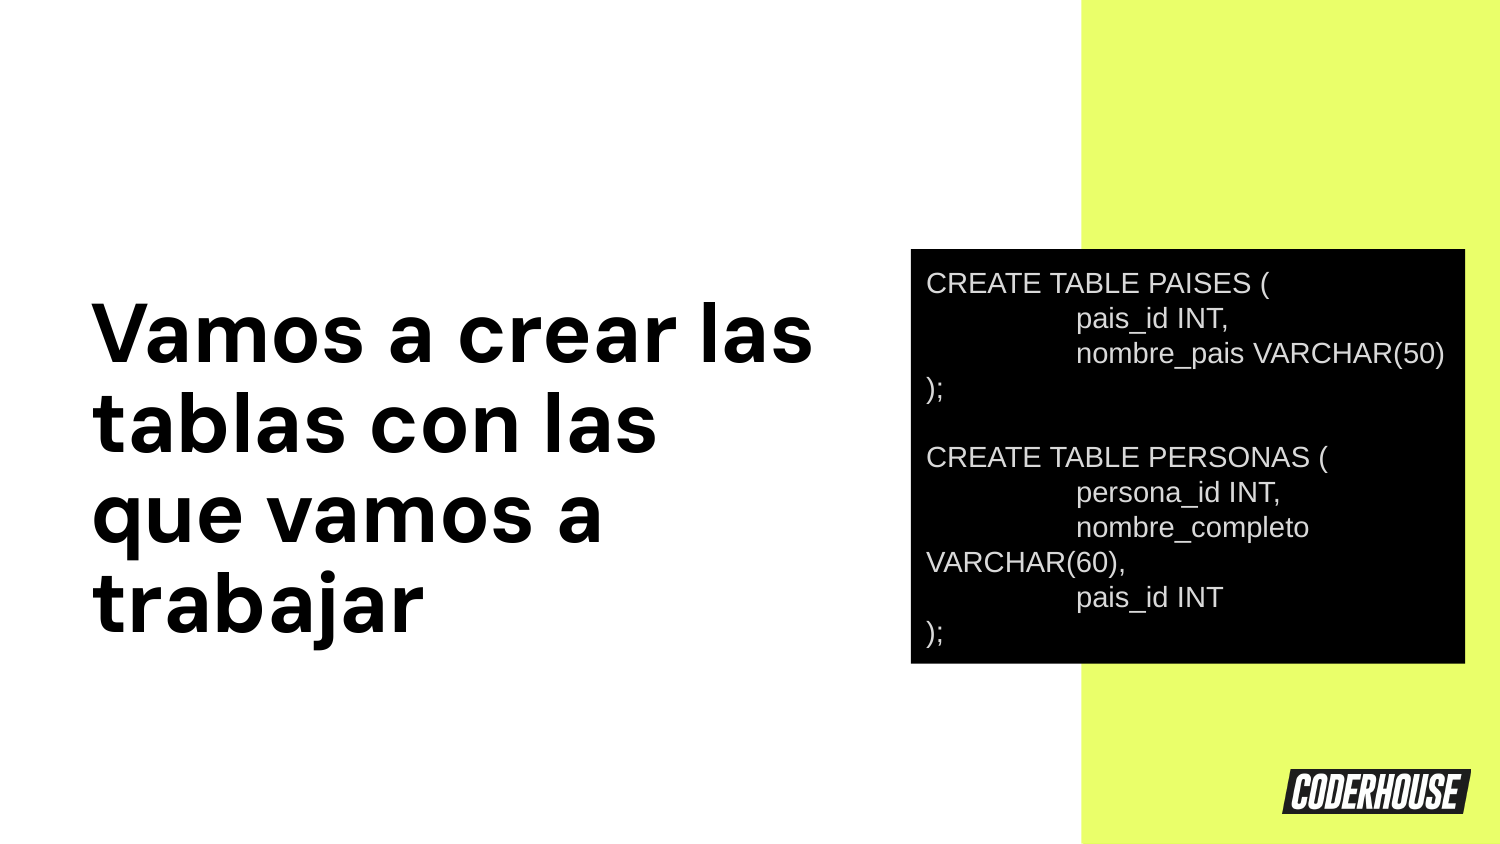

CREATE TABLE PAISES (
	pais_id INT,
    	nombre_pais VARCHAR(50)
);

CREATE TABLE PERSONAS (
	persona_id INT,
   	nombre_completo VARCHAR(60),
    	pais_id INT
);
Vamos a crear las tablas con las que vamos a trabajar